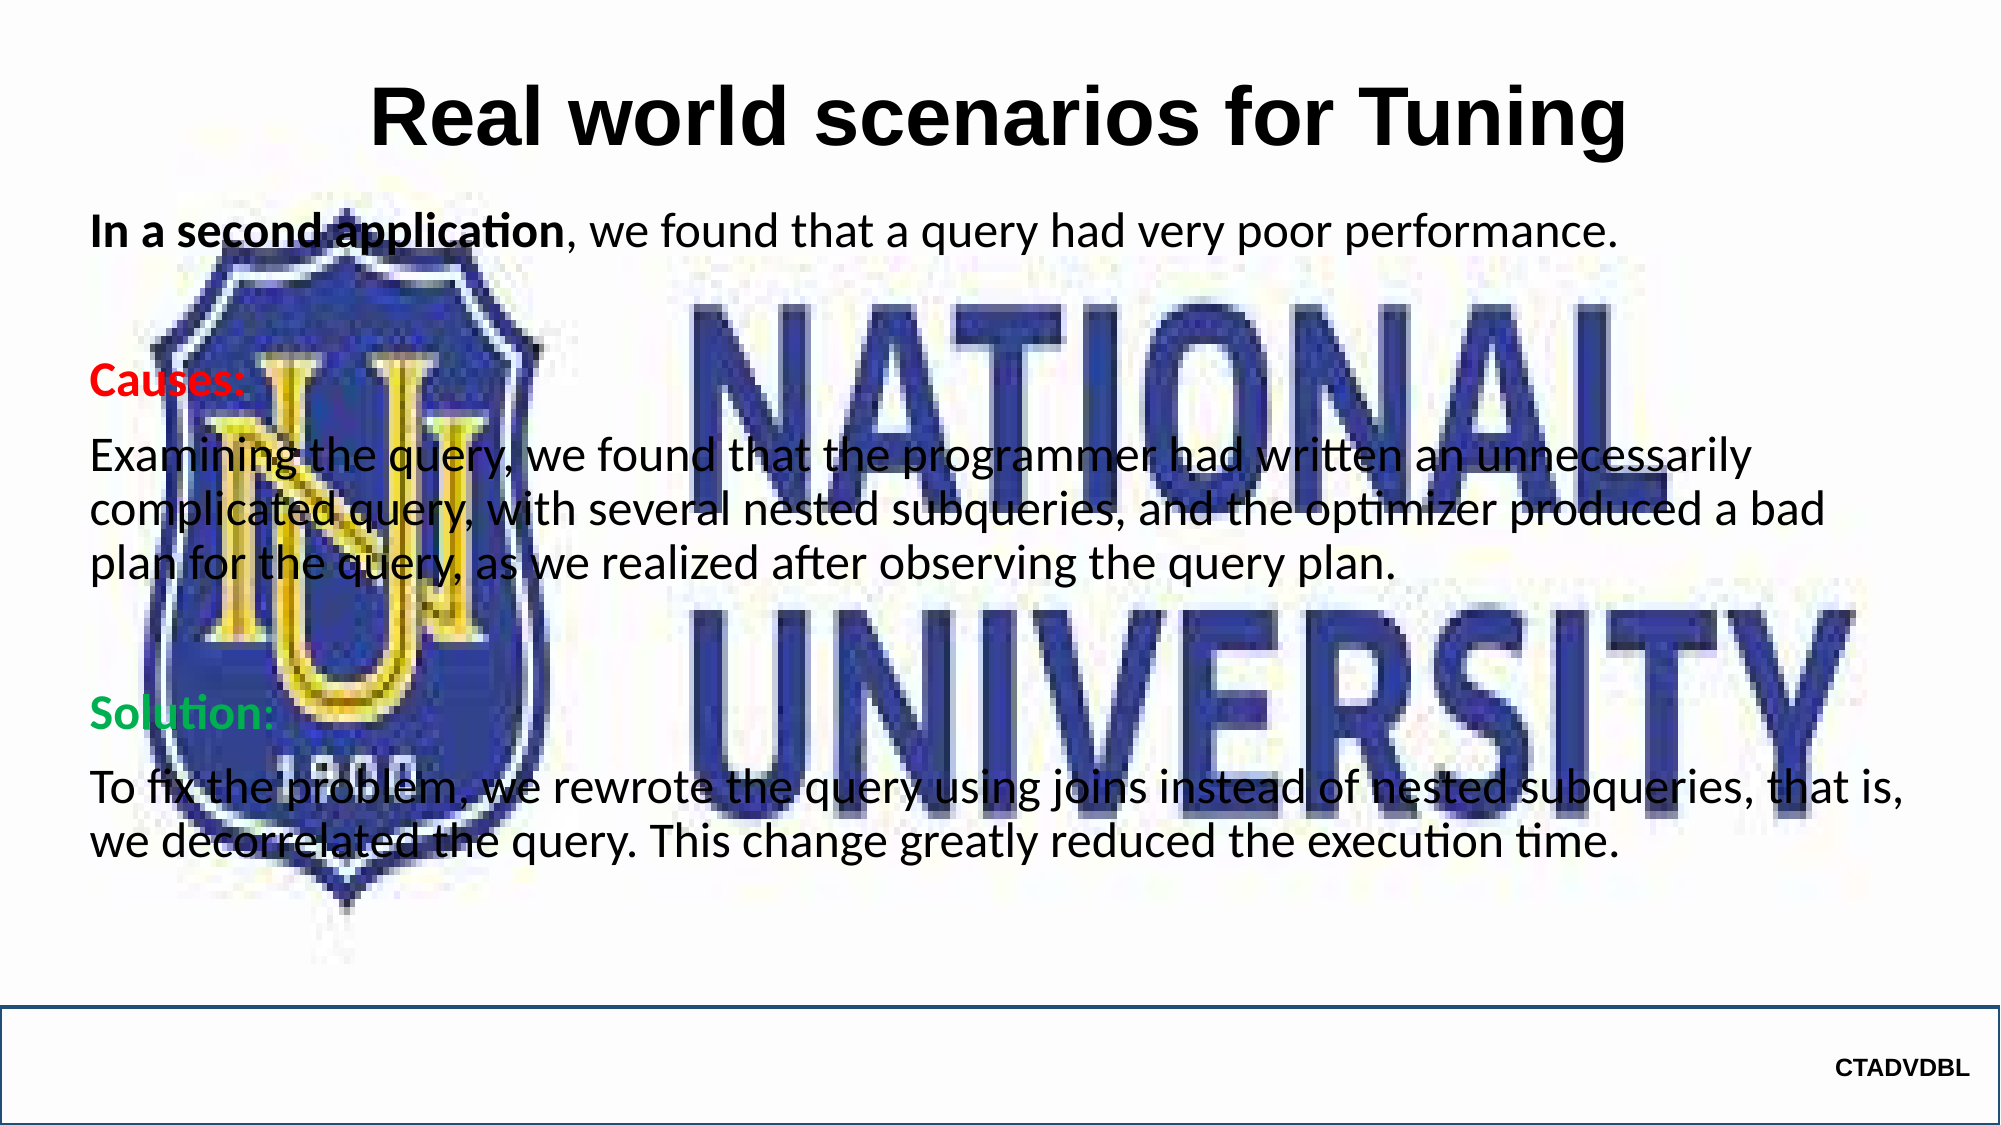

# Real world scenarios for Tuning
In a second application, we found that a query had very poor performance.

Causes:
Examining the query, we found that the programmer had written an unnecessarily complicated query, with several nested subqueries, and the optimizer produced a bad plan for the query, as we realized after observing the query plan.

Solution:
To fix the problem, we rewrote the query using joins instead of nested subqueries, that is, we decorrelated the query. This change greatly reduced the execution time.
CTADVDBL